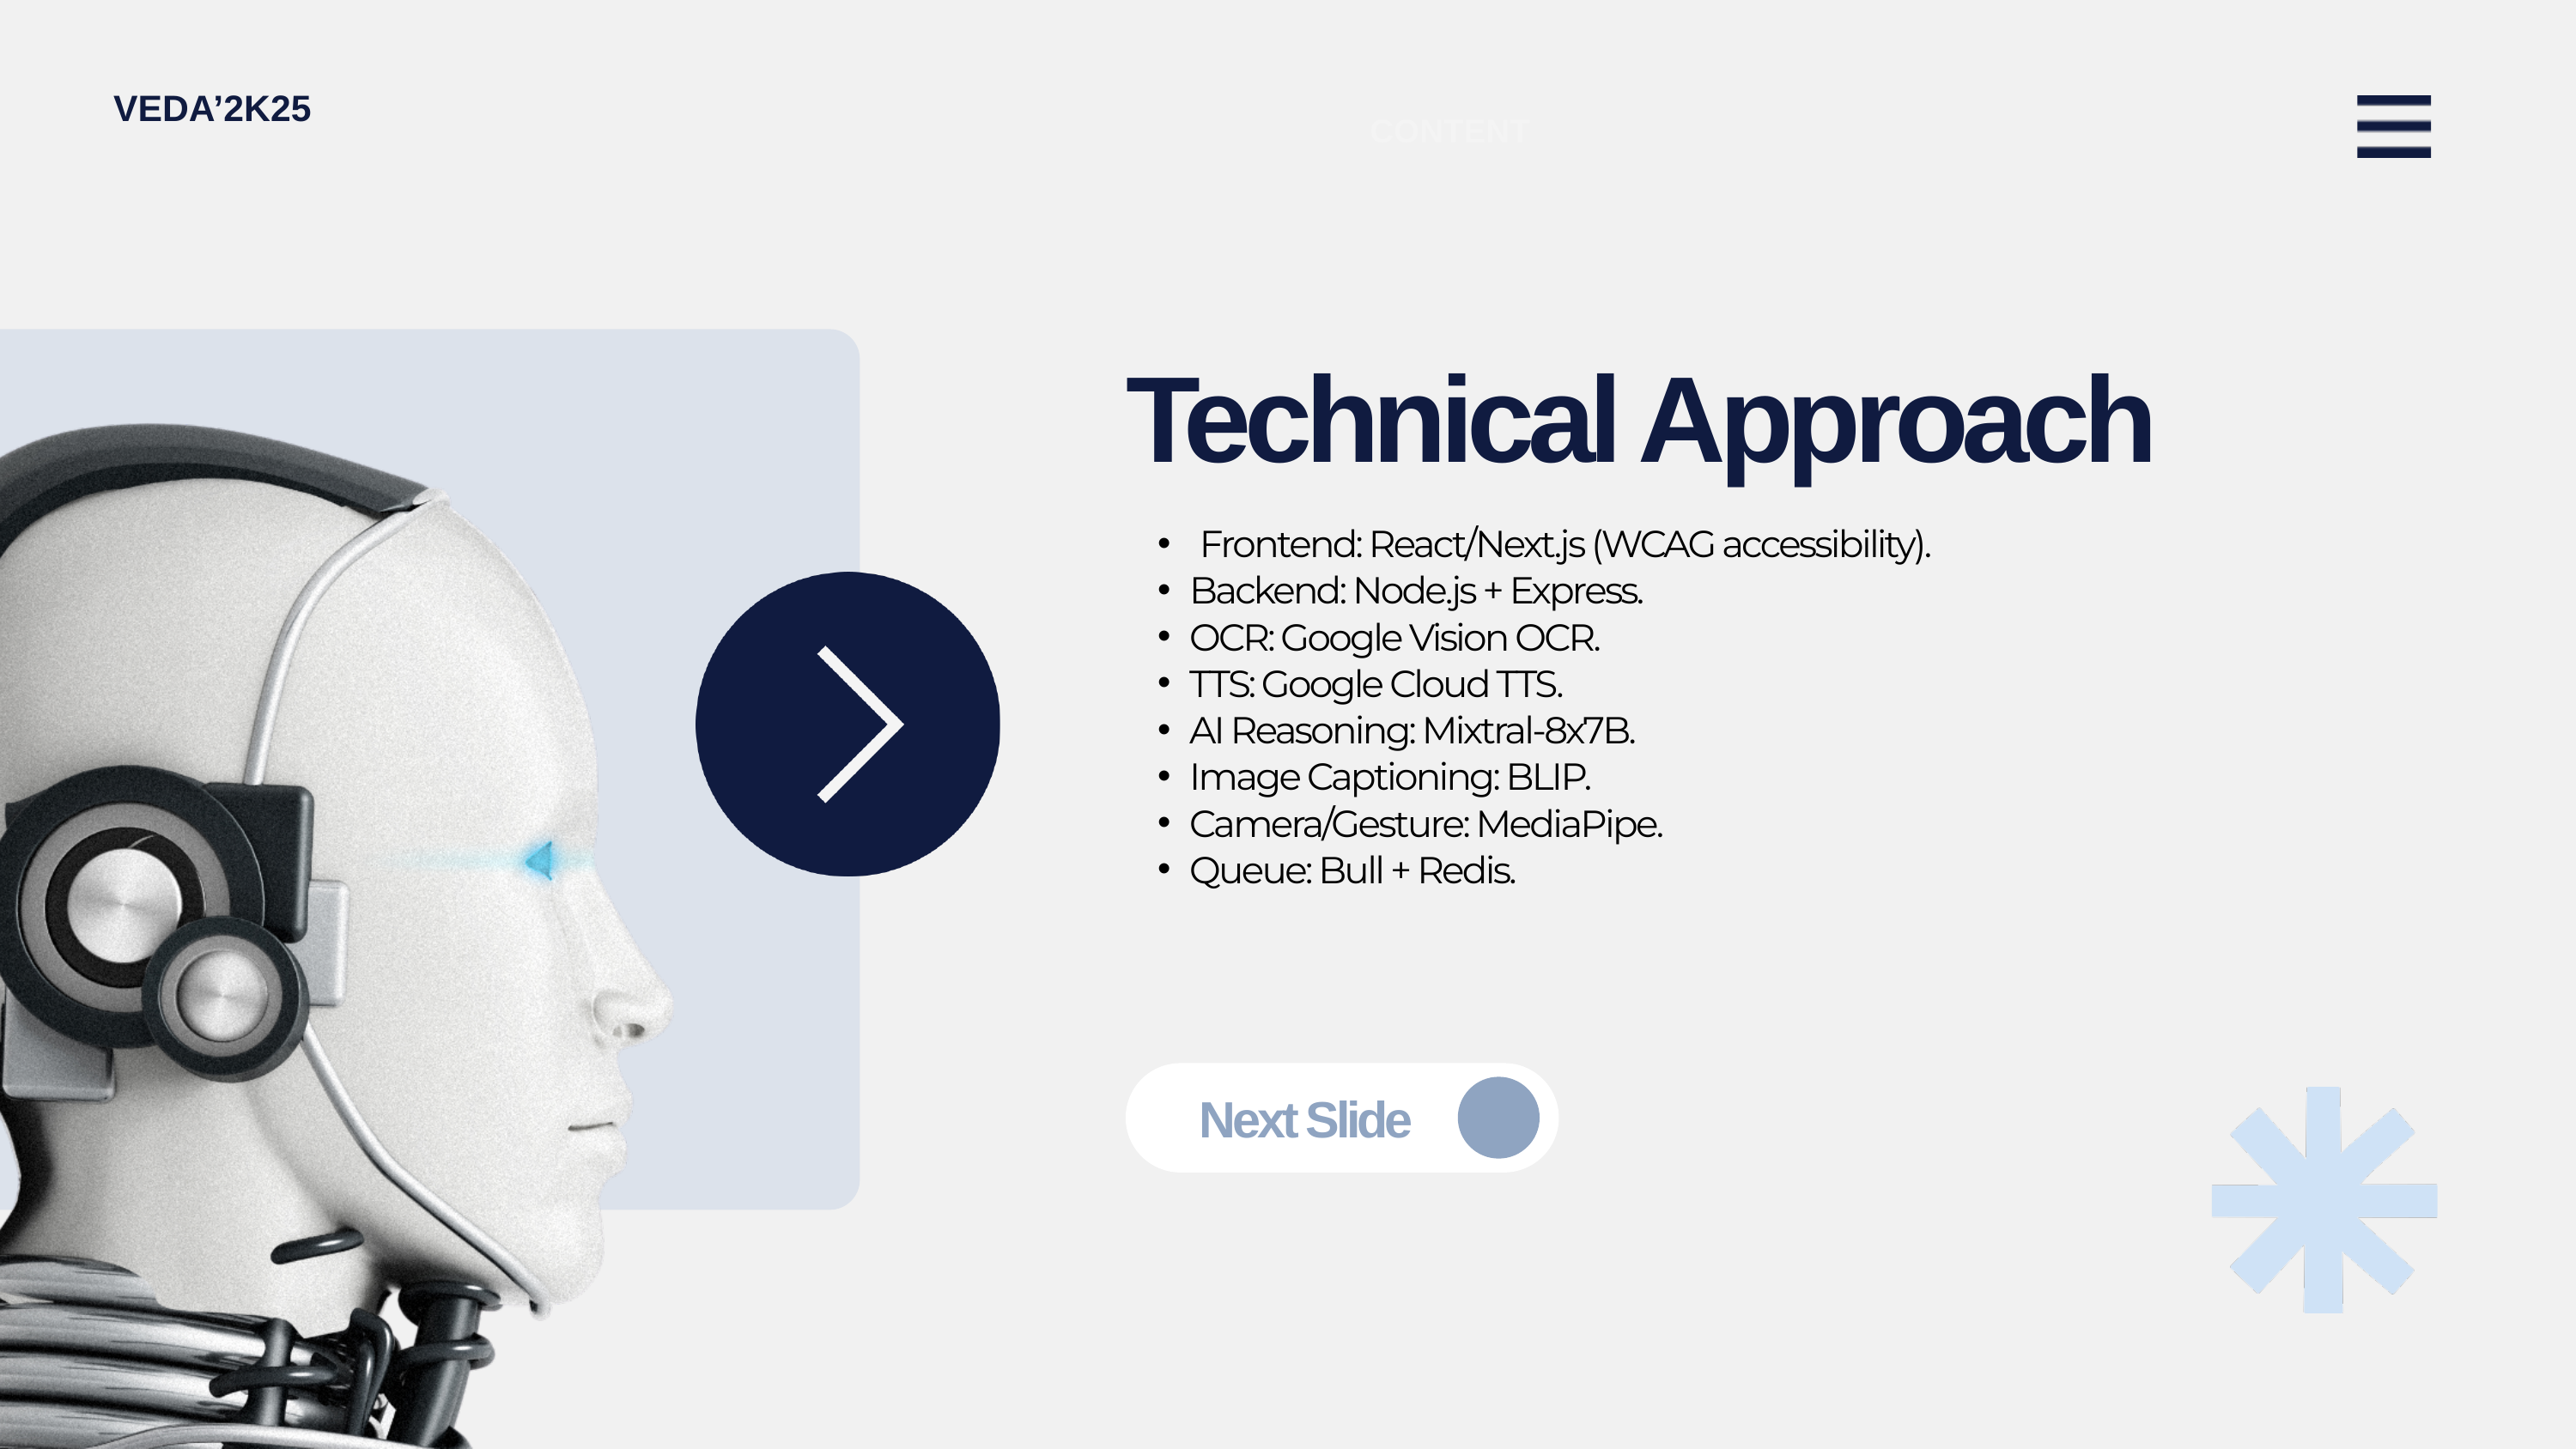

VEDA’2K25

CONTENT

Technical Approach

 Frontend: React/Next.js (WCAG accessibility).
Backend: Node.js + Express.
OCR: Google Vision OCR.
TTS: Google Cloud TTS.
AI Reasoning: Mixtral-8x7B.
Image Captioning: BLIP.
Camera/Gesture: MediaPipe.
Queue: Bull + Redis.

Next Slide